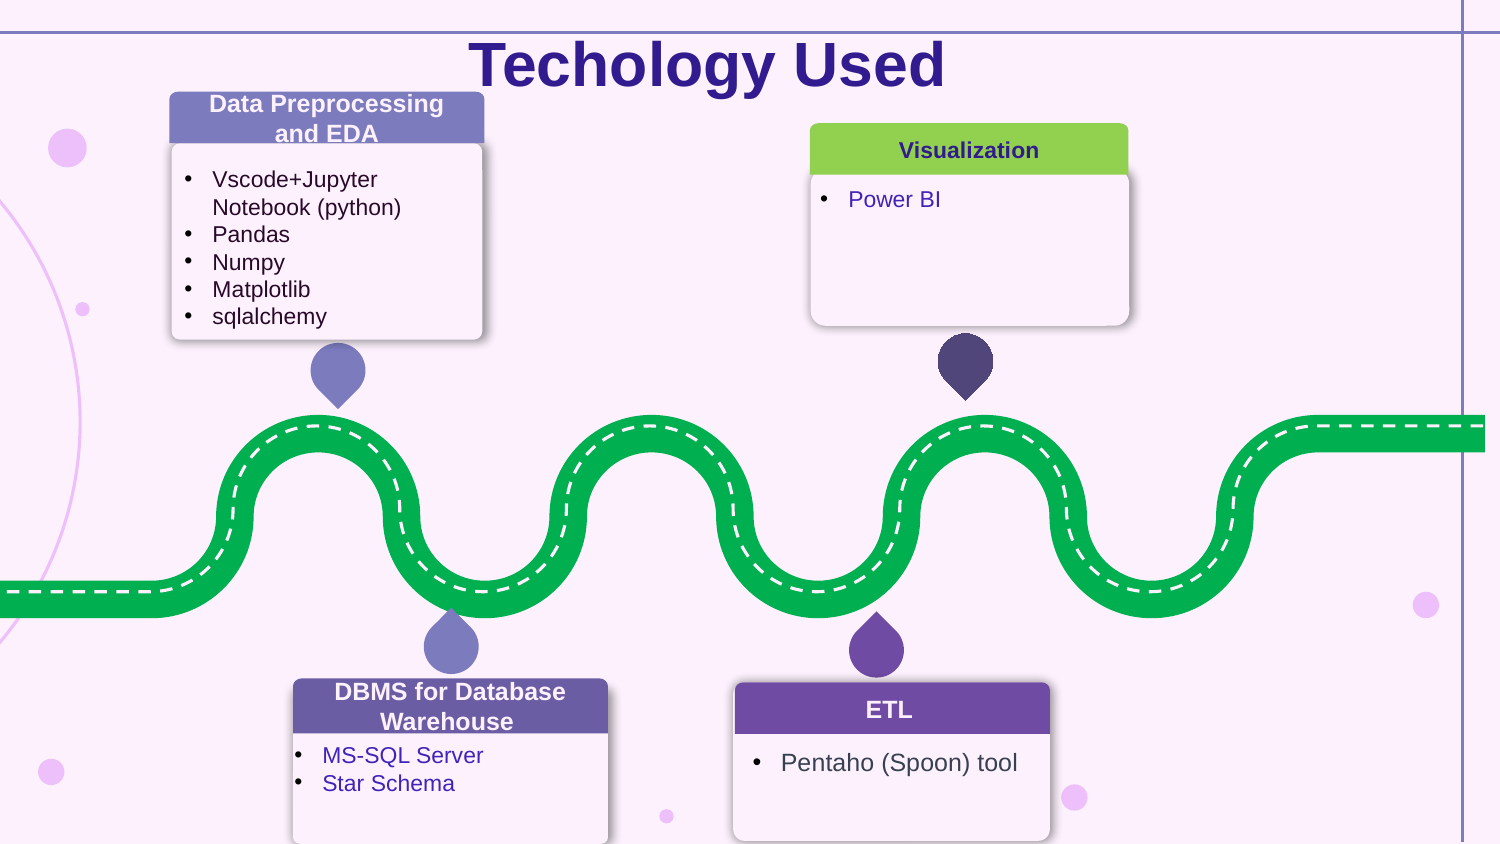

# Techology Used
Data Preprocessing and EDA
Visualization

Vscode+Jupyter Notebook (python)
Pandas
Numpy
Matplotlib
sqlalchemy

Power BI

DBMS for Database Warehouse

ETL

MS-SQL Server
Star Schema
Pentaho (Spoon) tool